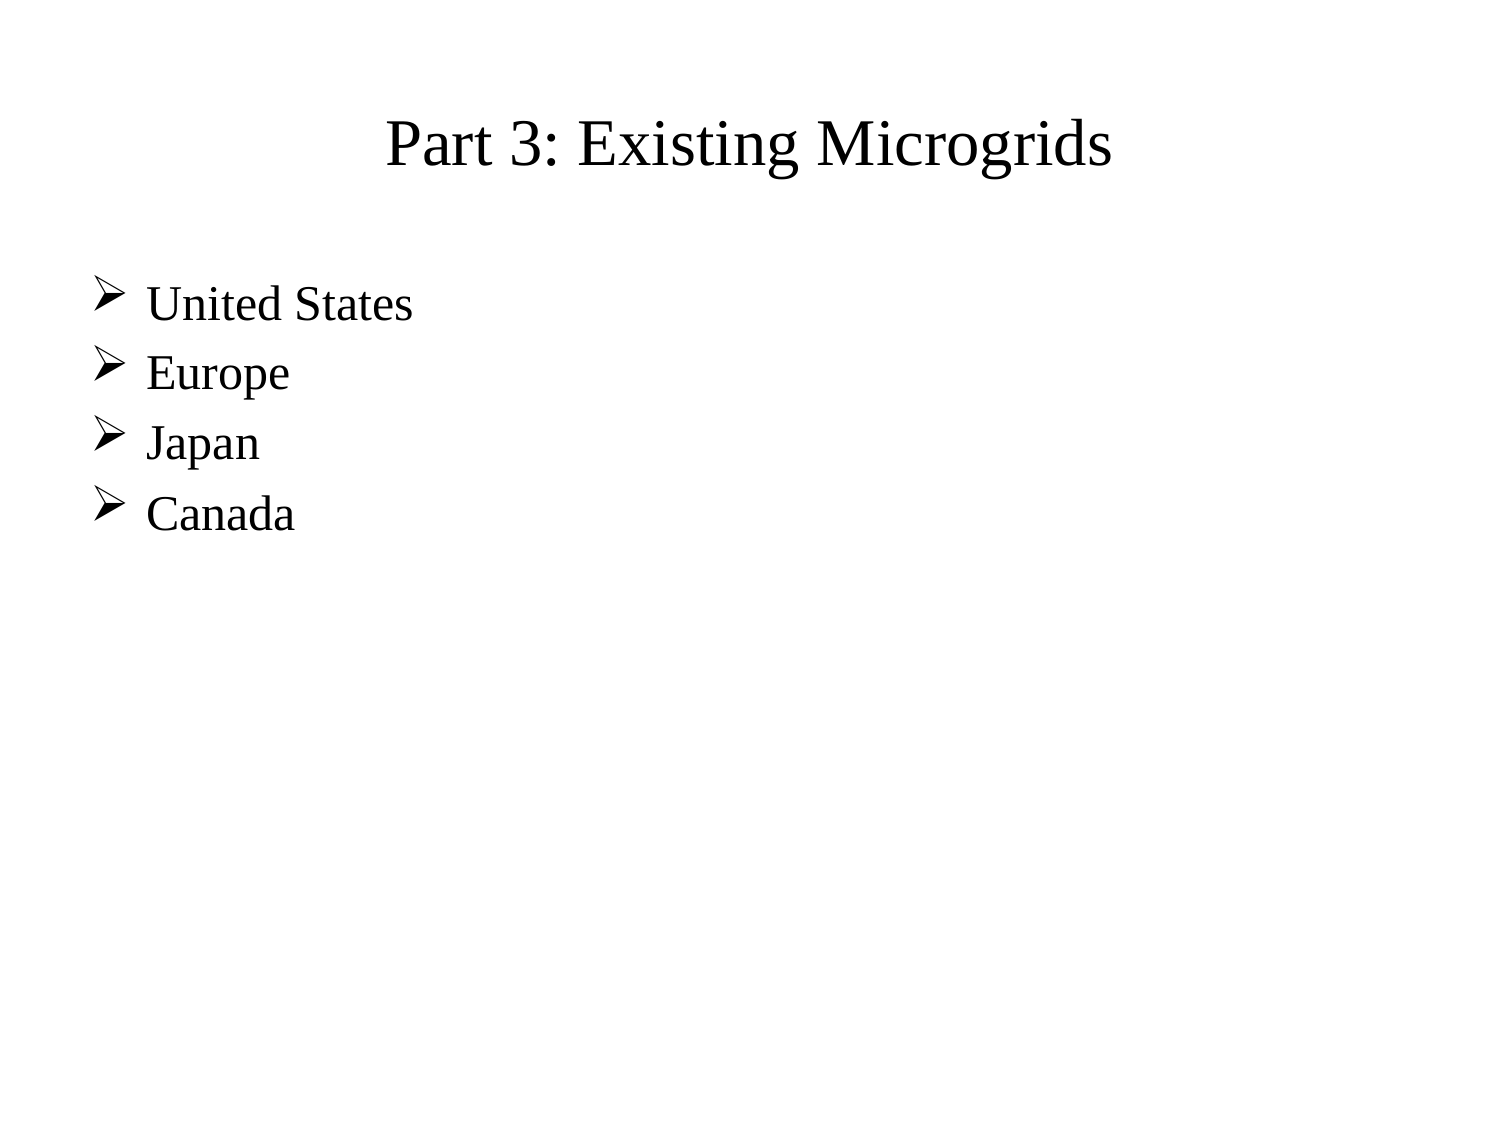

# Part 3: Existing Microgrids
United States
Europe
Japan
Canada